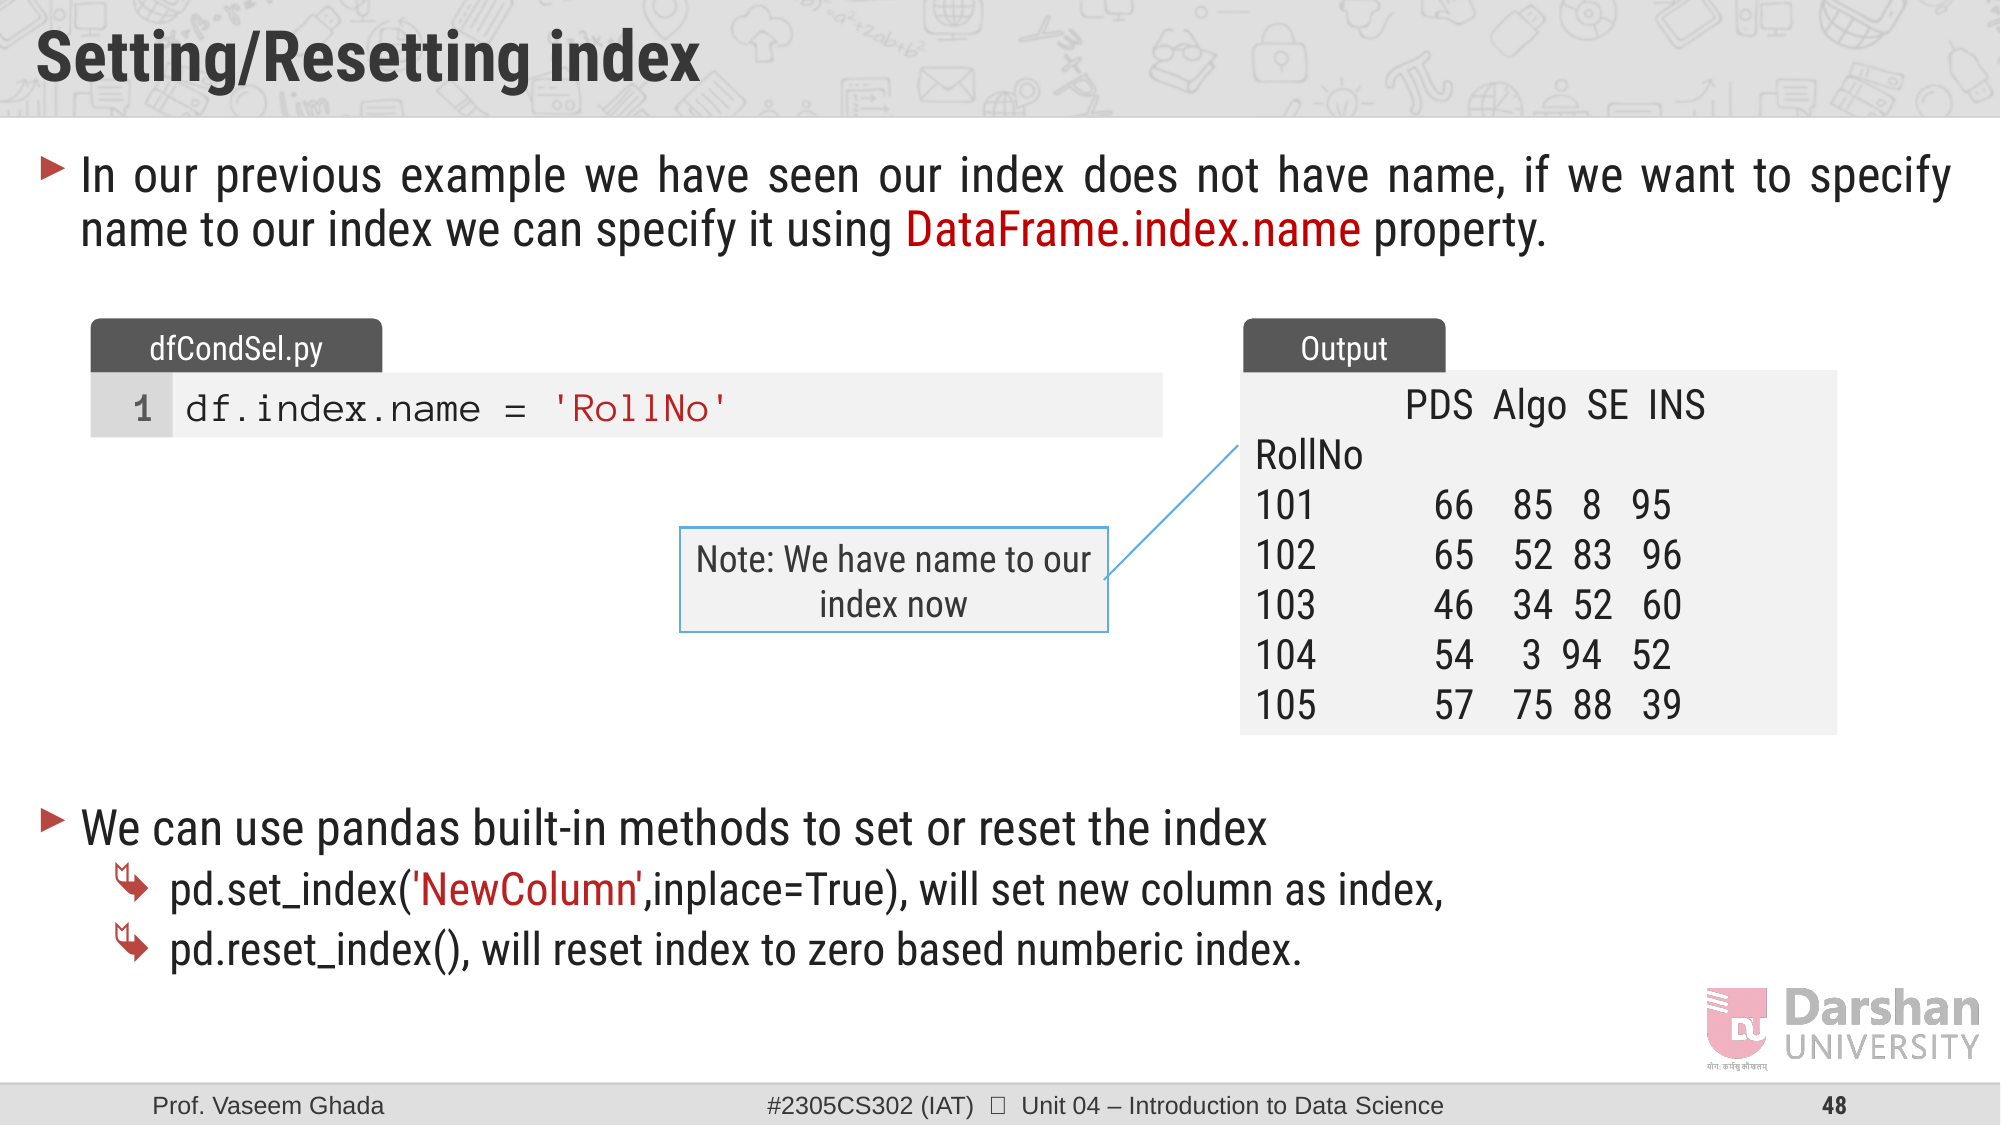

# Setting/Resetting index
In our previous example we have seen our index does not have name, if we want to specify name to our index we can specify it using DataFrame.index.name property.

We can use pandas built-in methods to set or reset the index
pd.set_index('NewColumn',inplace=True), will set new column as index,
pd.reset_index(), will reset index to zero based numberic index.
dfCondSel.py
Output
         	PDS  Algo  SE  INS
RollNo
101   	   66    85   8   95
102   	   65    52  83   96
103    	   46    34  52   60
104      	   54     3  94   52
105     	   57    75  88   39
1
df.index.name = 'RollNo'
Note: We have name to our index now